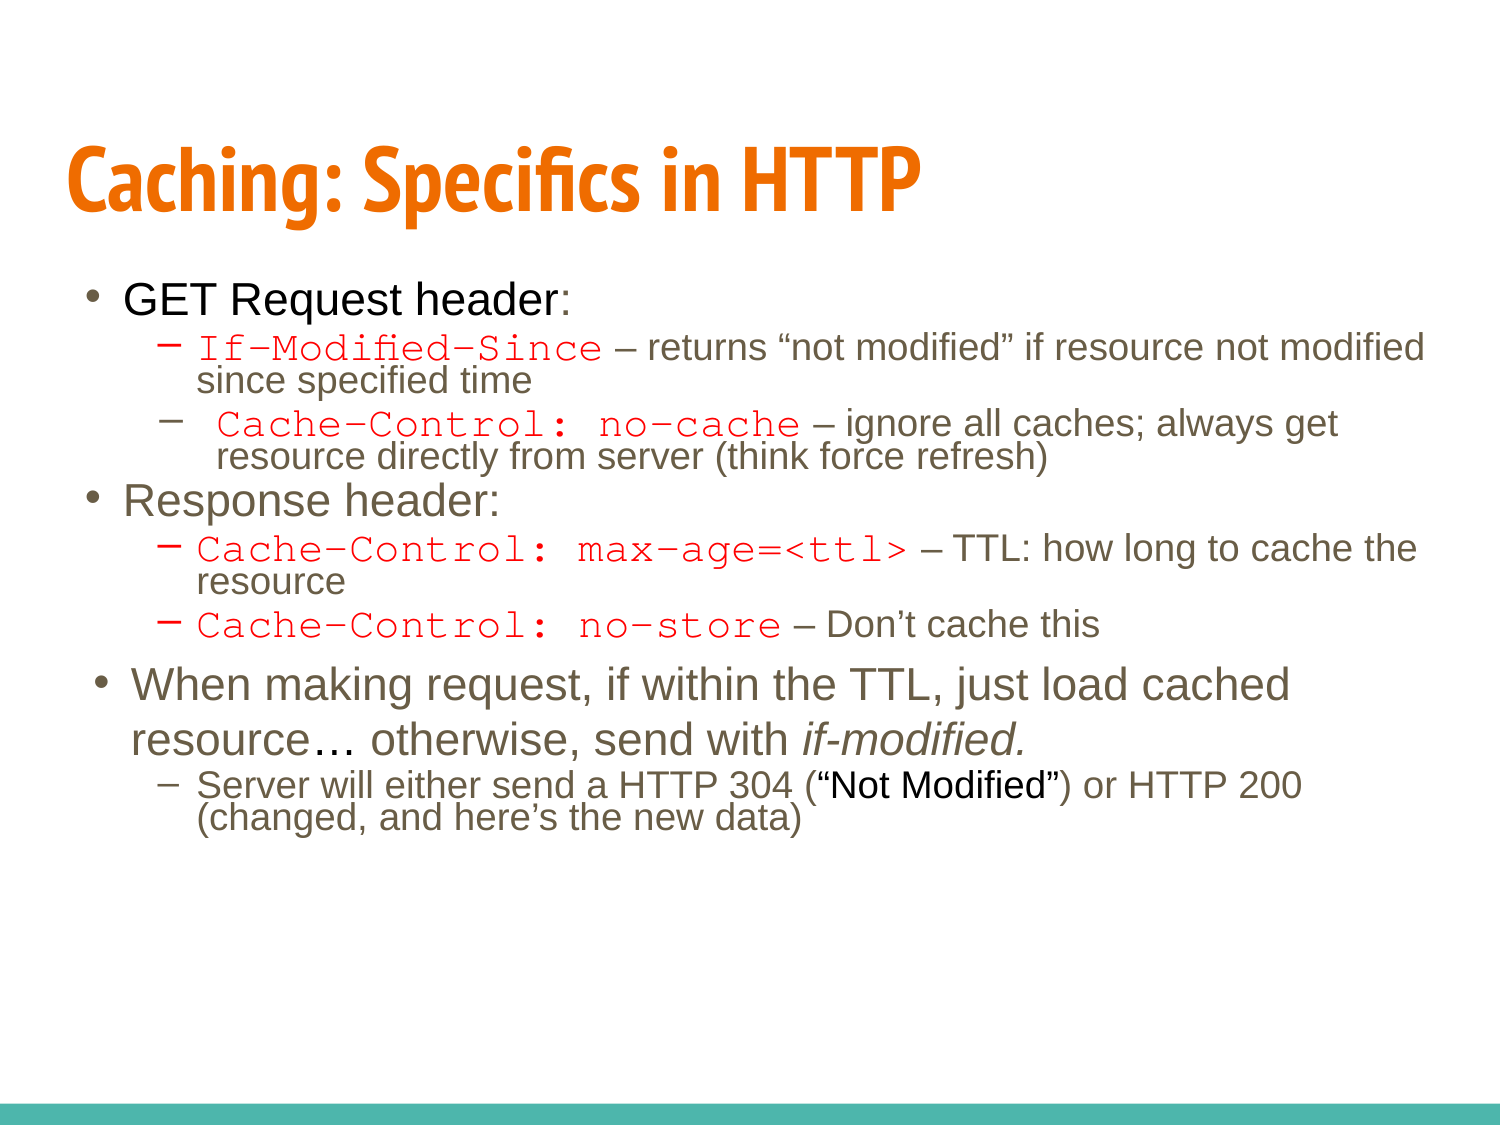

# Caching: Specifics in HTTP
GET Request header:
If-Modified-Since – returns “not modified” if resource not modified since specified time
Cache-Control: no-cache – ignore all caches; always get resource directly from server (think force refresh)
Response header:
Cache-Control: max-age=<ttl> – TTL: how long to cache the resource
Cache-Control: no-store – Don’t cache this
When making request, if within the TTL, just load cached resource… otherwise, send with if-modified.
Server will either send a HTTP 304 (“Not Modified”) or HTTP 200 (changed, and here’s the new data)